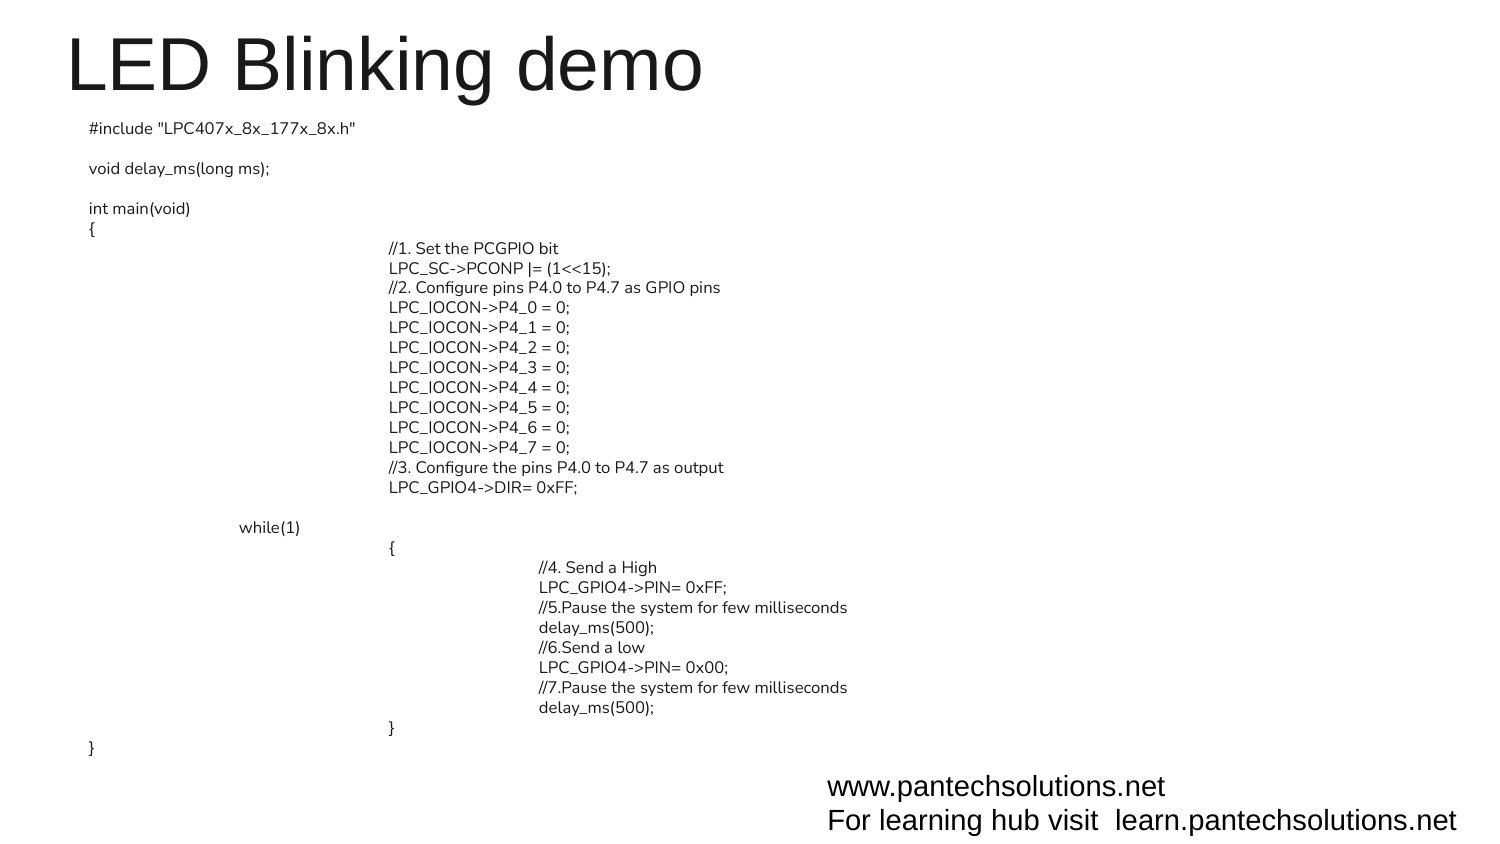

# LED Blinking demo
#include "LPC407x_8x_177x_8x.h"

void delay_ms(long ms);

int main(void)
{
		//1. Set the PCGPIO bit
		LPC_SC->PCONP |= (1<<15);
		//2. Configure pins P4.0 to P4.7 as GPIO pins
		LPC_IOCON->P4_0 = 0;
		LPC_IOCON->P4_1 = 0;
		LPC_IOCON->P4_2 = 0;
		LPC_IOCON->P4_3 = 0;
		LPC_IOCON->P4_4 = 0;
		LPC_IOCON->P4_5 = 0;
		LPC_IOCON->P4_6 = 0;
		LPC_IOCON->P4_7 = 0;
		//3. Configure the pins P4.0 to P4.7 as output
		LPC_GPIO4->DIR= 0xFF;

	while(1)
		{
			//4. Send a High
			LPC_GPIO4->PIN= 0xFF;
			//5.Pause the system for few milliseconds
			delay_ms(500);
			//6.Send a low
			LPC_GPIO4->PIN= 0x00;
			//7.Pause the system for few milliseconds
			delay_ms(500);
		}
}

www.pantechsolutions.net
For learning hub visit  learn.pantechsolutions.net